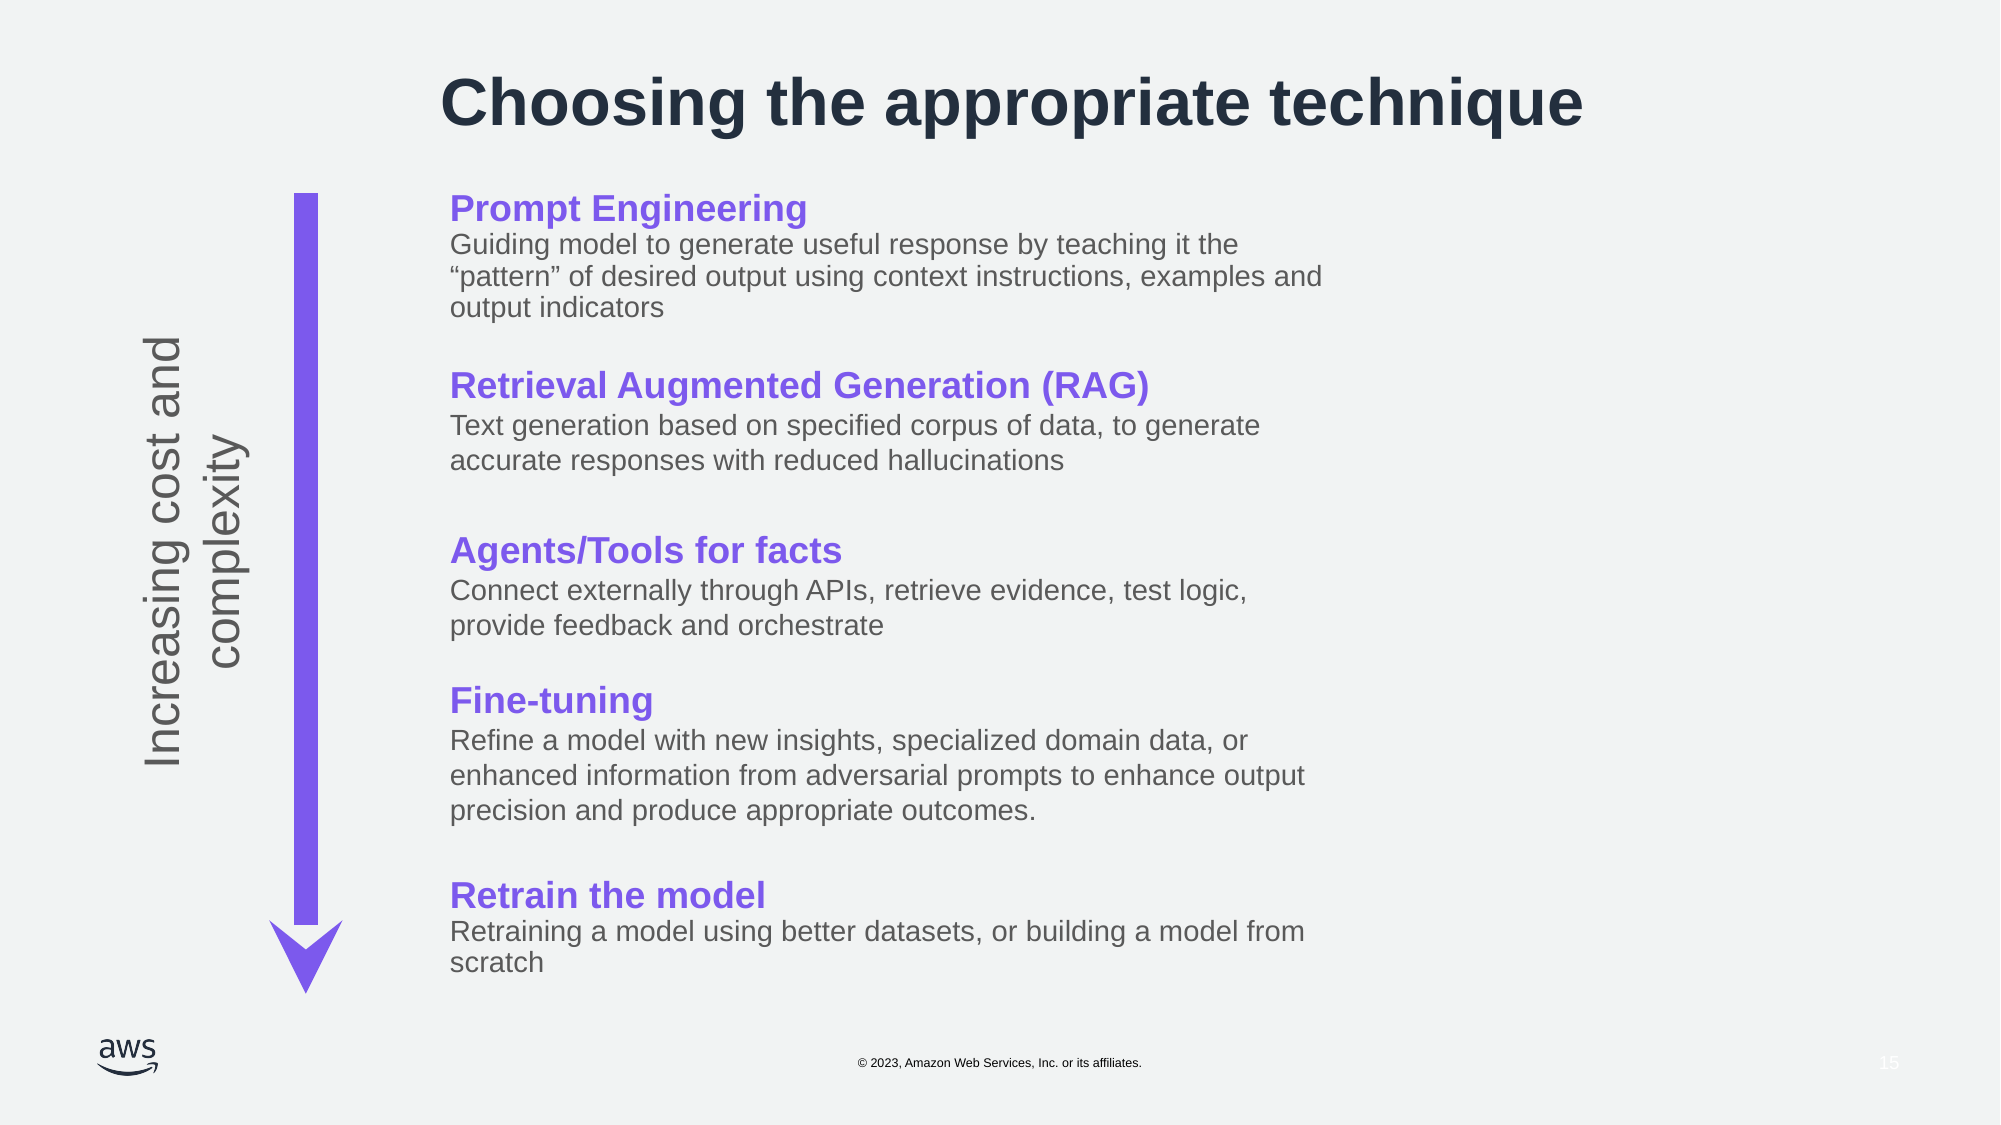

# Choosing the appropriate technique
Prompt Engineering
Guiding model to generate useful response by teaching it the “pattern” of desired output using context instructions, examples and output indicators
Retrieval Augmented Generation (RAG)
Text generation based on specified corpus of data, to generate accurate responses with reduced hallucinations
Agents/Tools for facts
Connect externally through APIs, retrieve evidence, test logic, provide feedback and orchestrate

Fine-tuning
Refine a model with new insights, specialized domain data, or enhanced information from adversarial prompts to enhance output precision and produce appropriate outcomes.
Retrain the model
Retraining a model using better datasets, or building a model from scratch

Increasing cost and complexity
15